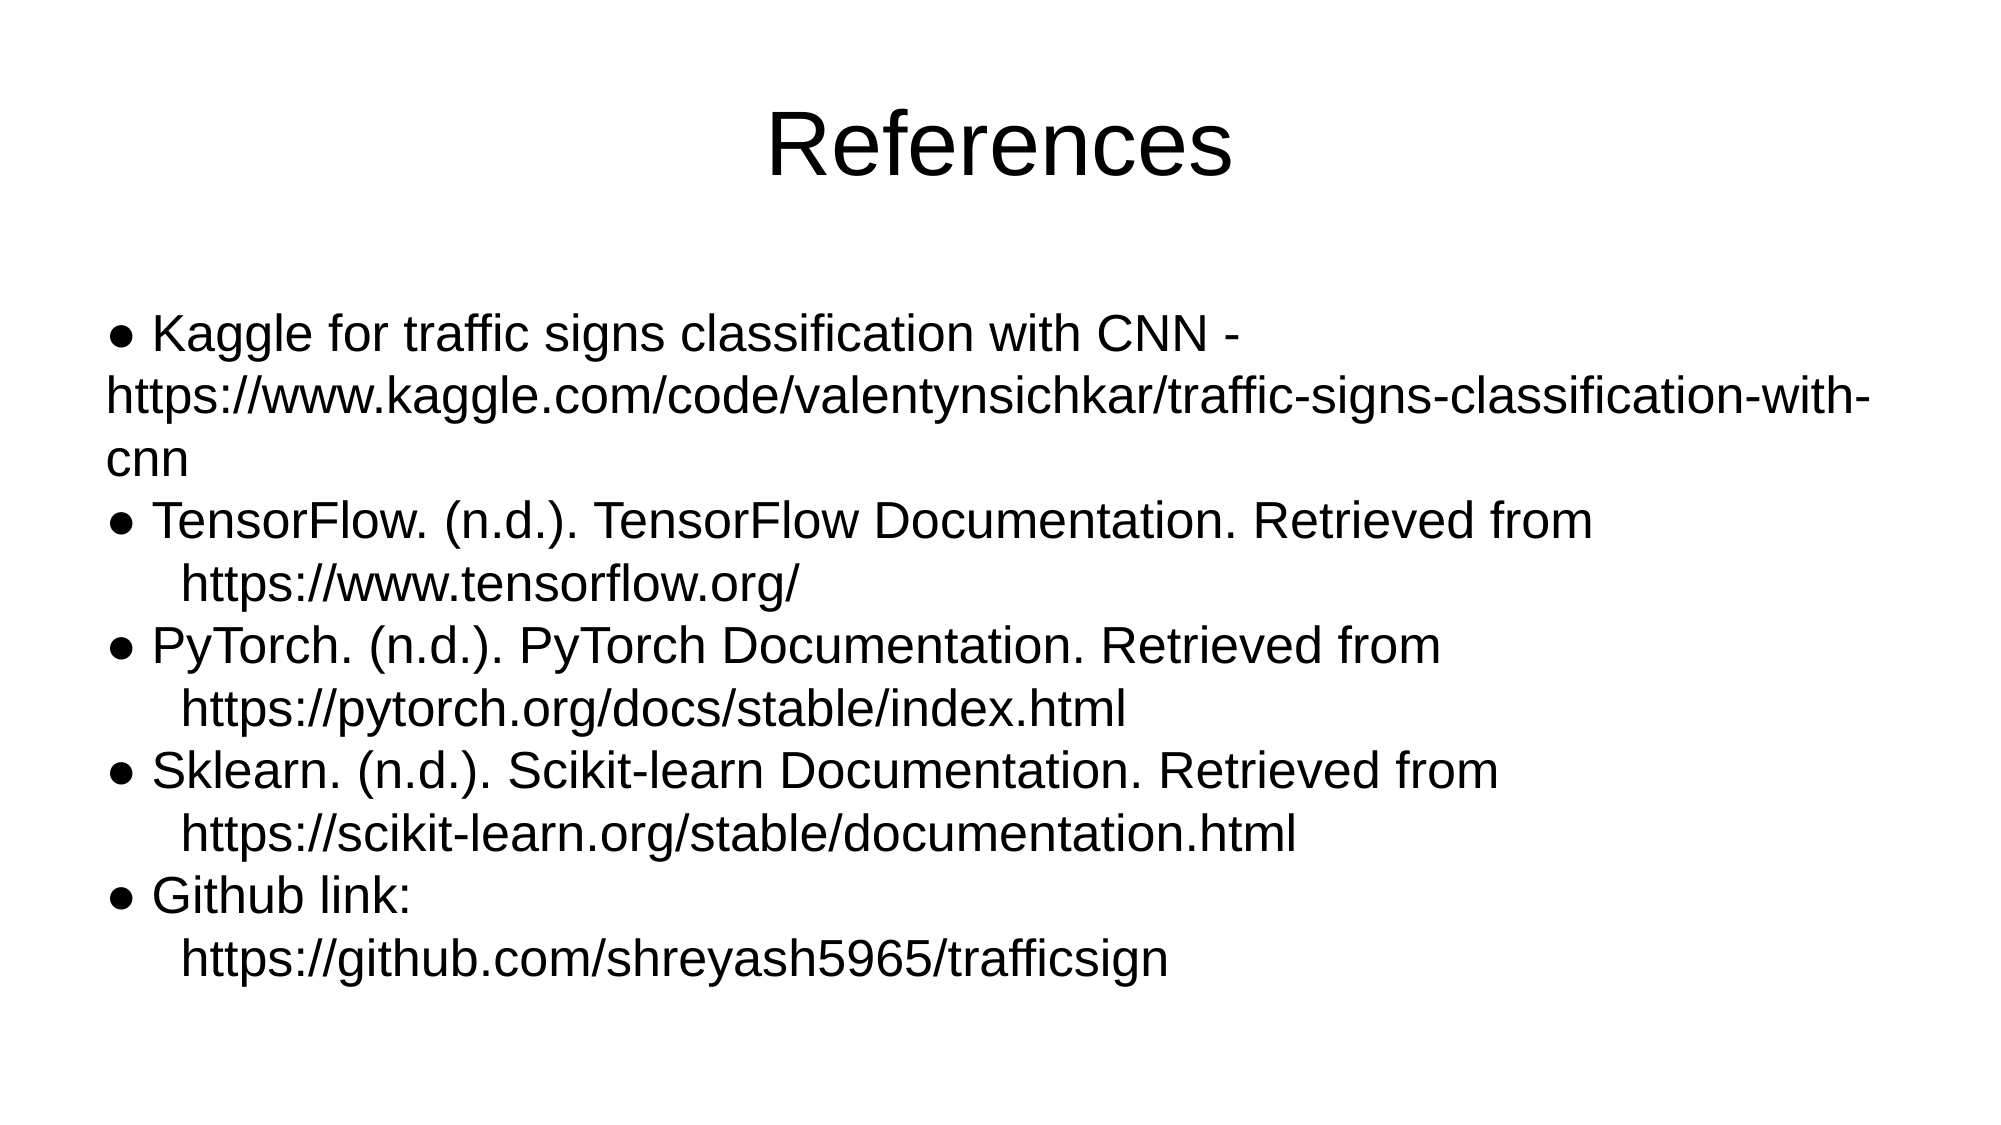

References
# ● Kaggle for traffic signs classification with CNN - https://www.kaggle.com/code/valentynsichkar/traffic-signs-classification-with-cnn
● TensorFlow. (n.d.). TensorFlow Documentation. Retrieved from
https://www.tensorflow.org/
● PyTorch. (n.d.). PyTorch Documentation. Retrieved from
https://pytorch.org/docs/stable/index.html
● Sklearn. (n.d.). Scikit-learn Documentation. Retrieved from
https://scikit-learn.org/stable/documentation.html
● Github link:
https://github.com/shreyash5965/trafficsign